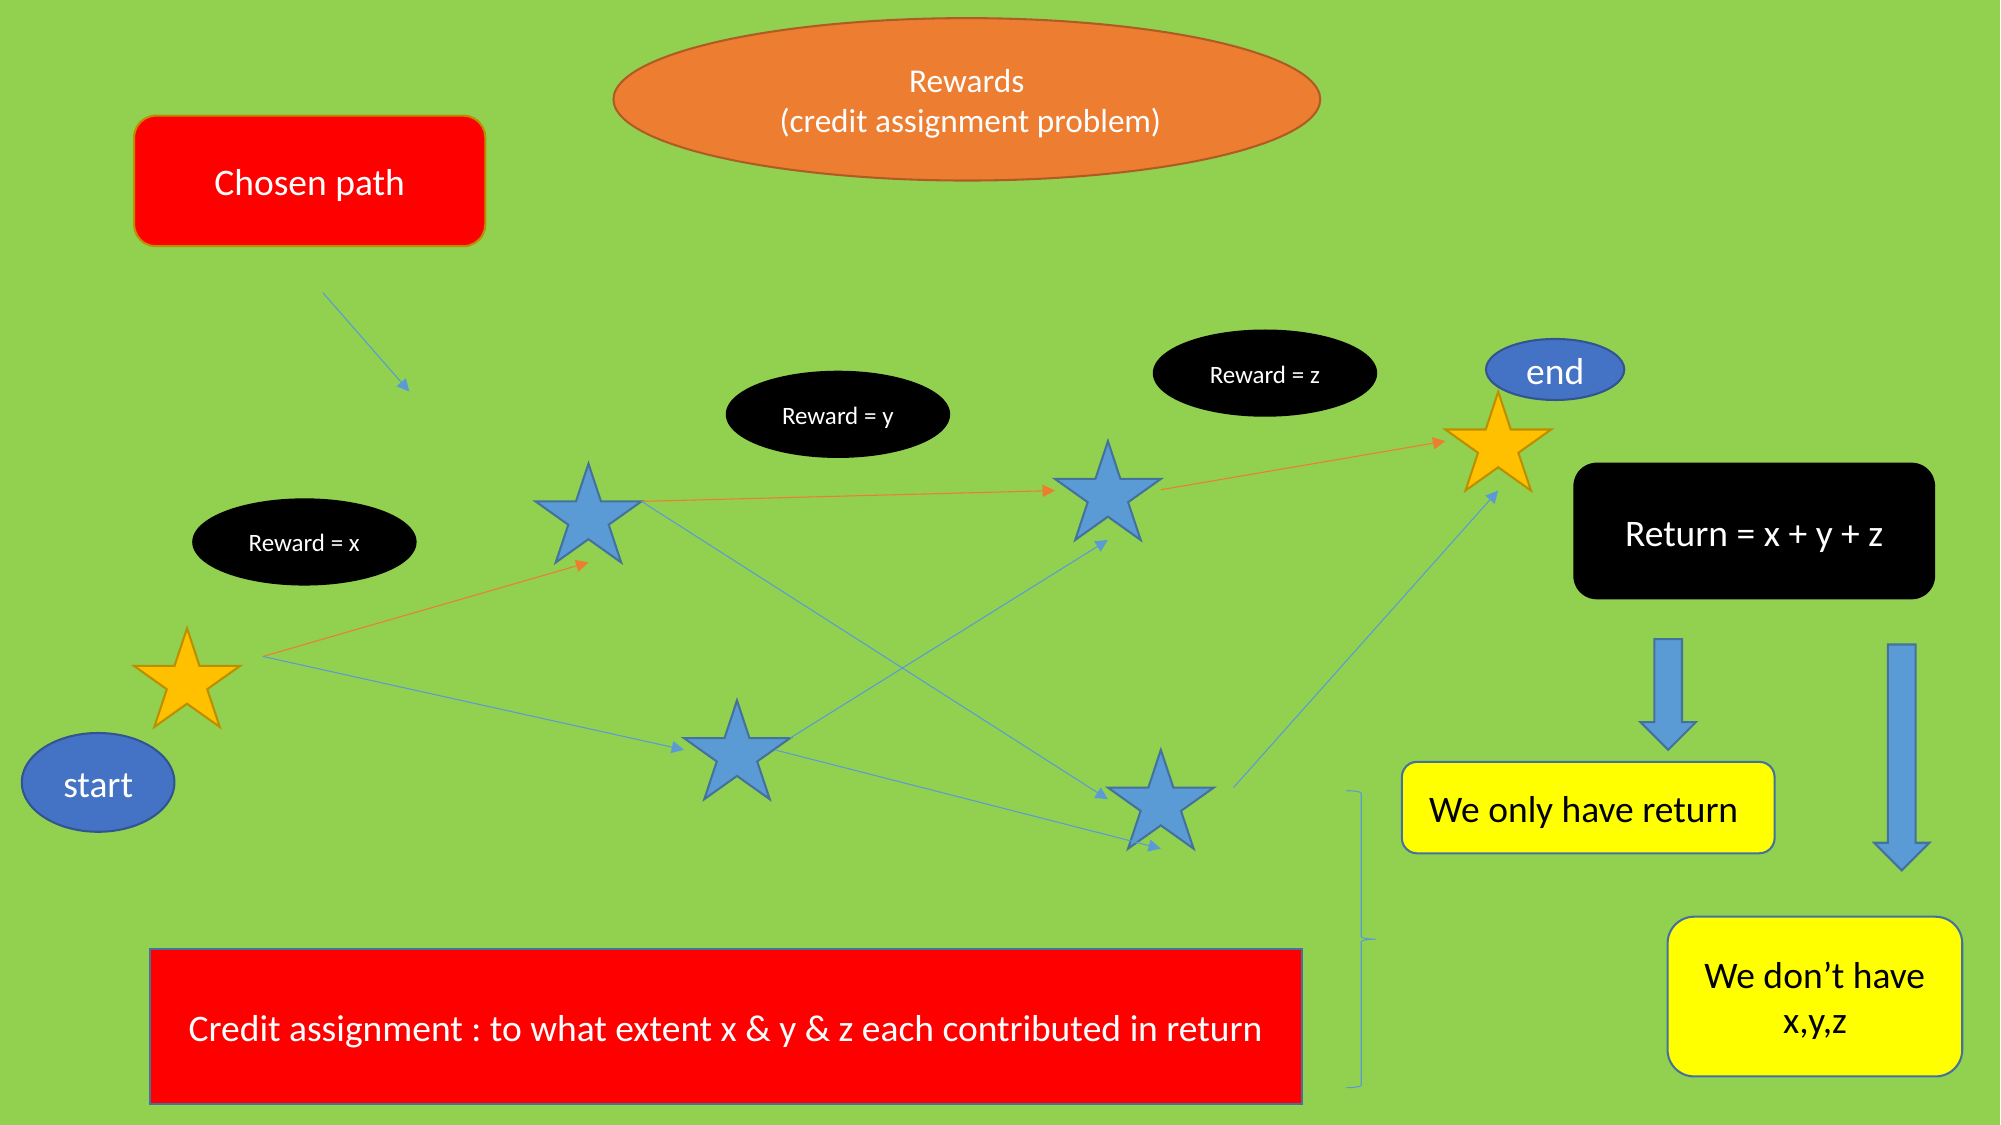

Rewards
 (credit assignment problem)
Chosen path
Reward = z
end
Reward = y

Return = x + y + z
Reward = x

start

We only have return

We don’t have x,y,z
Credit assignment : to what extent x & y & z each contributed in return